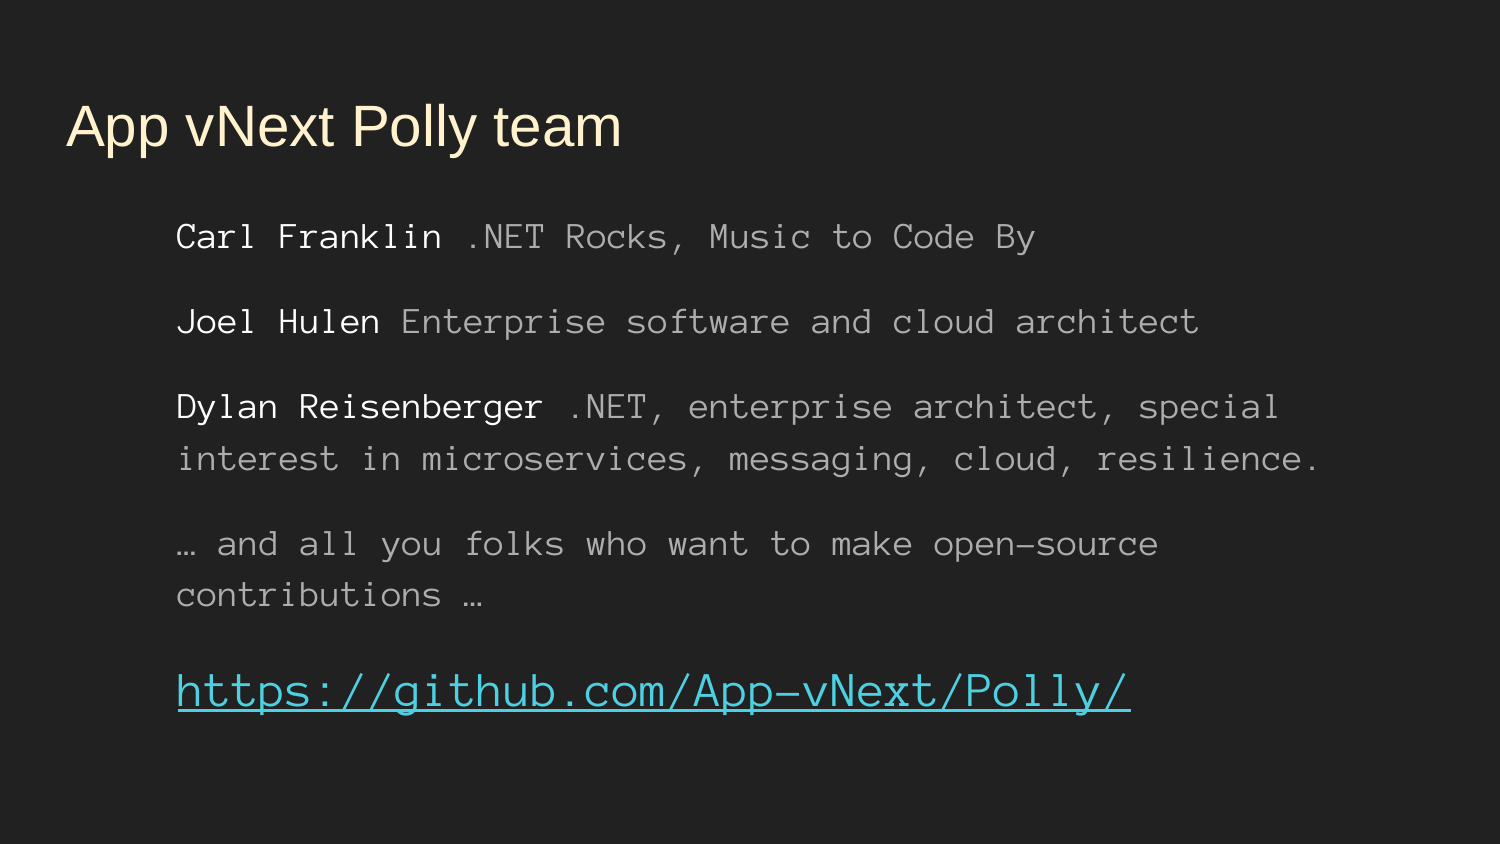

# App vNext Polly team
Carl Franklin .NET Rocks, Music to Code By
Joel Hulen Enterprise software and cloud architect
Dylan Reisenberger .NET, enterprise architect, special interest in microservices, messaging, cloud, resilience.
… and all you folks who want to make open-source contributions …
https://github.com/App-vNext/Polly/